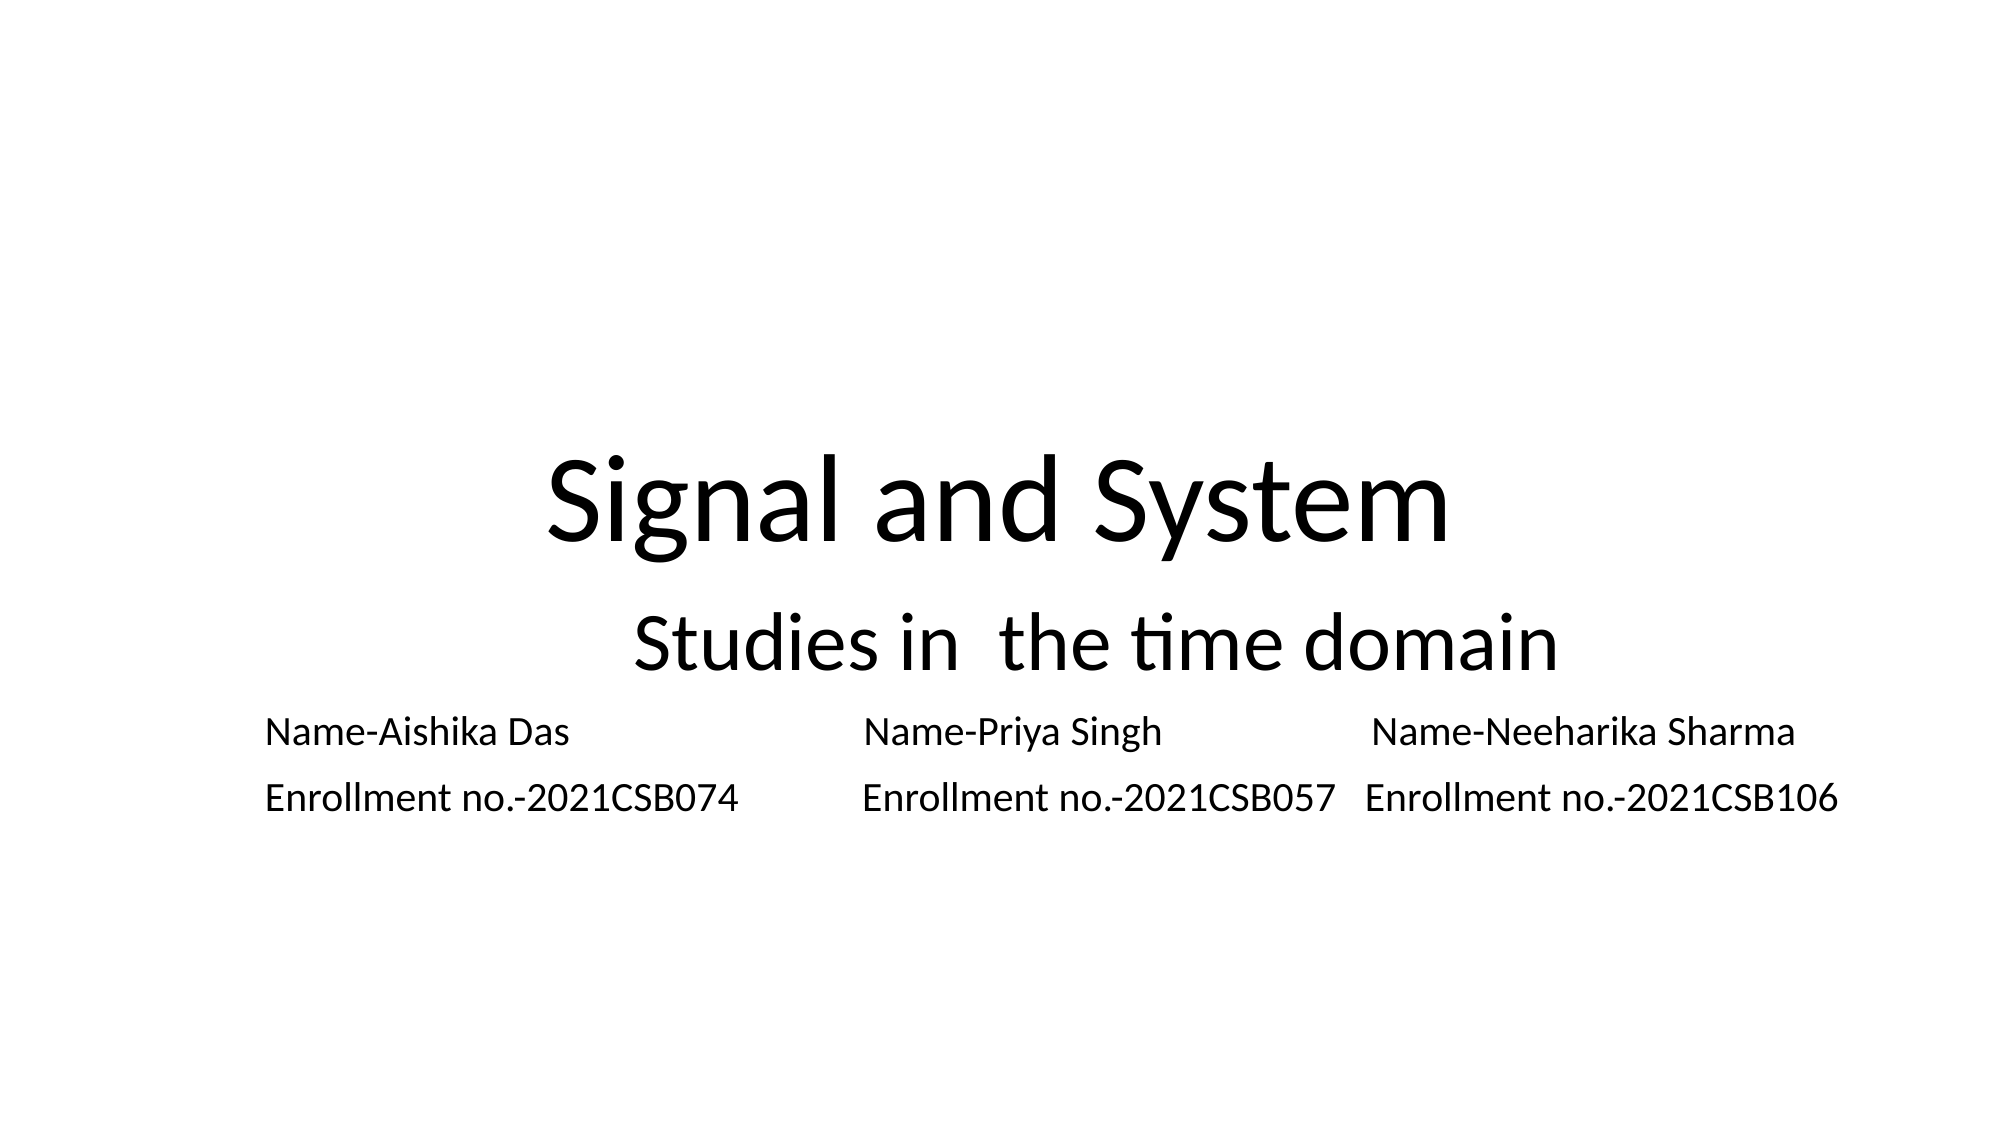

# Signal and System
Studies in  the time domain
Name-Aishika Das                               Name-Priya Singh                      Name-Neeharika Sharma
Enrollment no.-2021CSB074             Enrollment no.-2021CSB057   Enrollment no.-2021CSB106